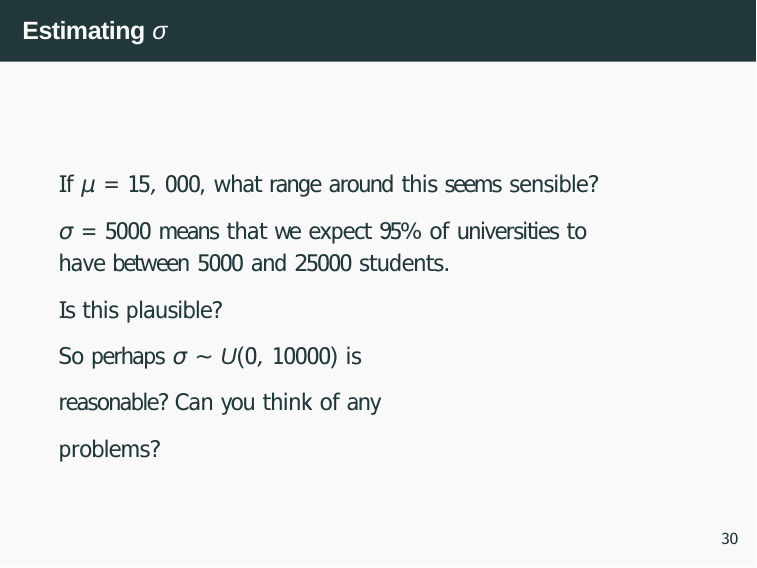

# Estimating σ
If µ = 15, 000, what range around this seems sensible?
σ = 5000 means that we expect 95% of universities to have between 5000 and 25000 students.
Is this plausible?
So perhaps σ ∼ U(0, 10000) is reasonable? Can you think of any problems?
30